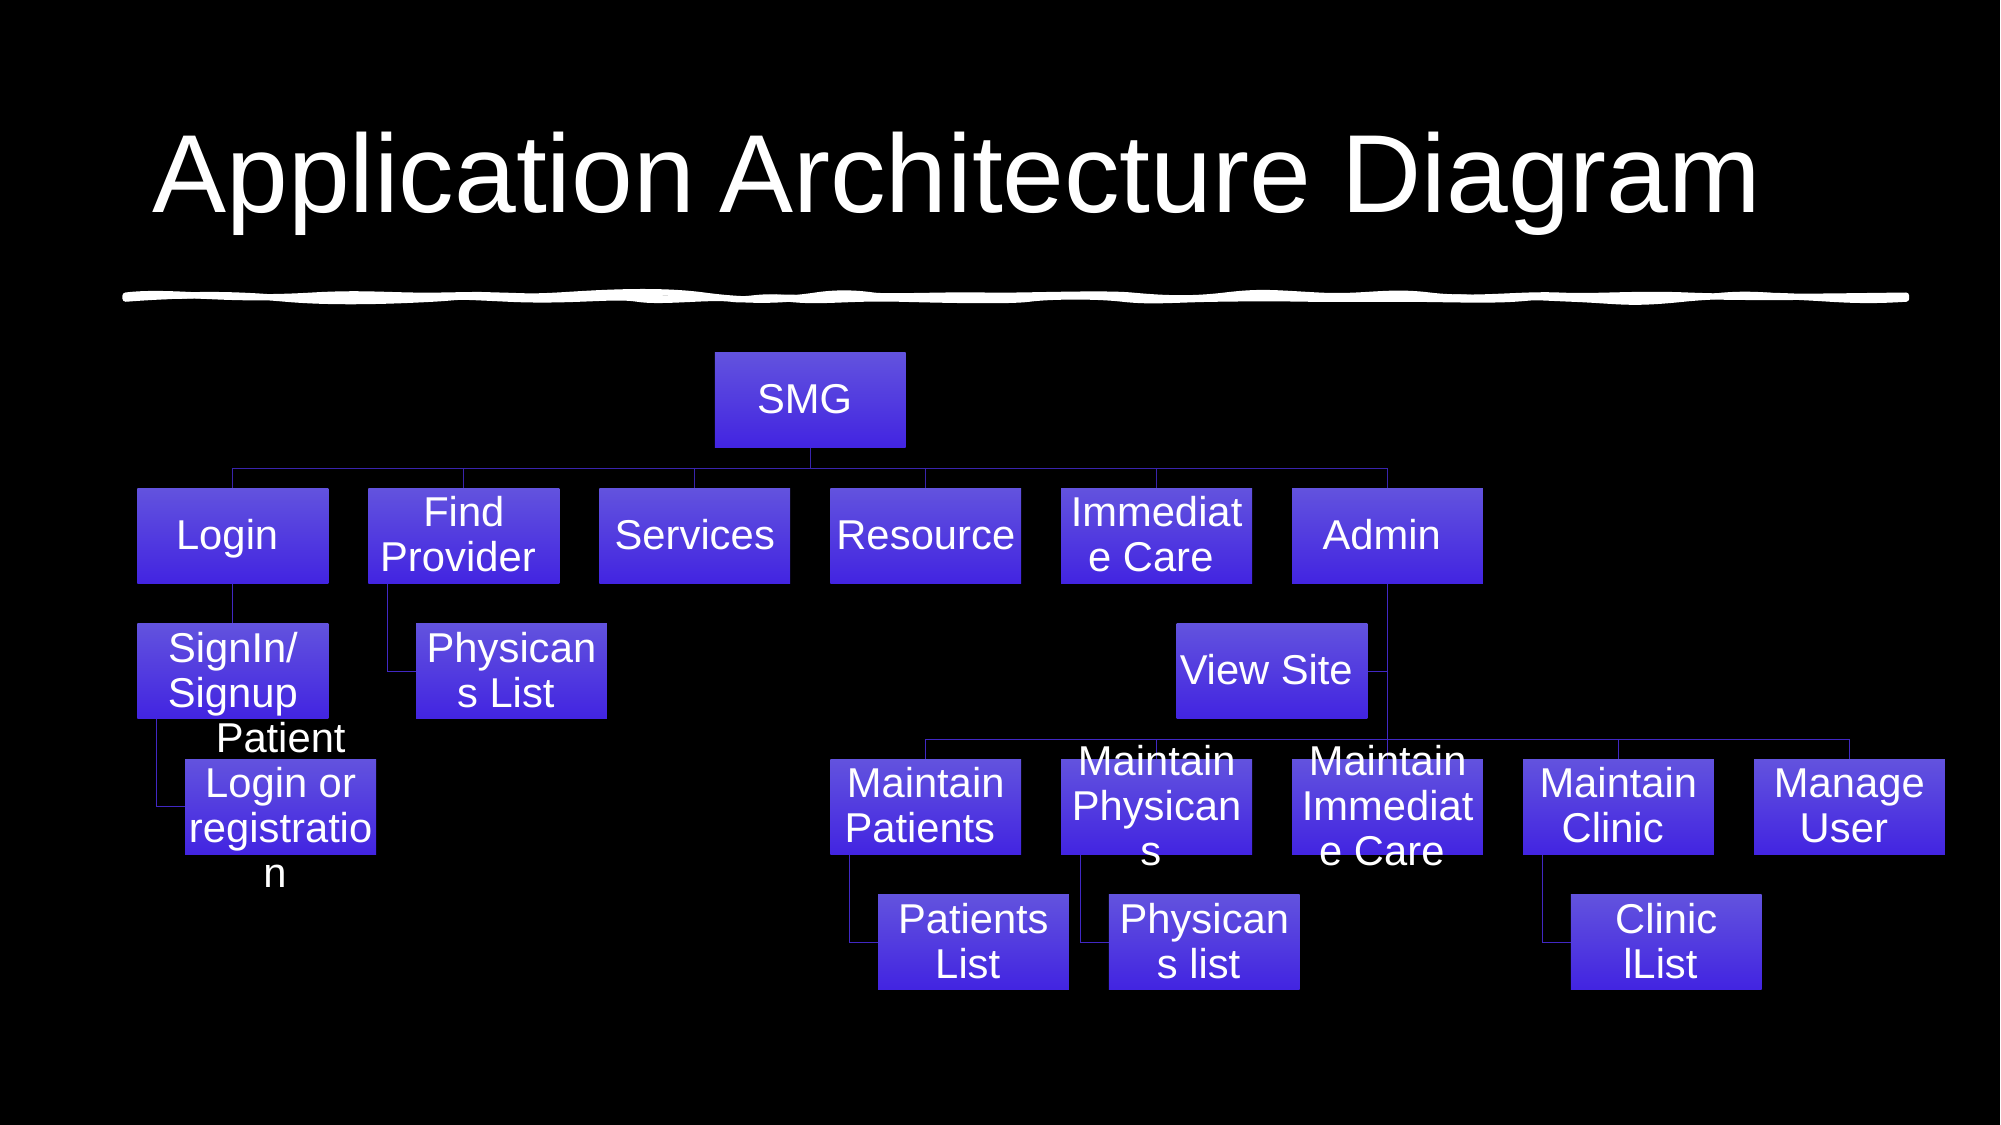

# Application Architecture Diagram

SMG
Login
SignIn/Signup
Patient Login or registration
Find Provider
Physicans List
Services
Resource
Immediate Care
Admin
Maintain Patients
Patients List
Maintain Physicans
Physicans list
Maintain Immediate Care
Maintain Clinic
Clinic lList
Manage User
View Site